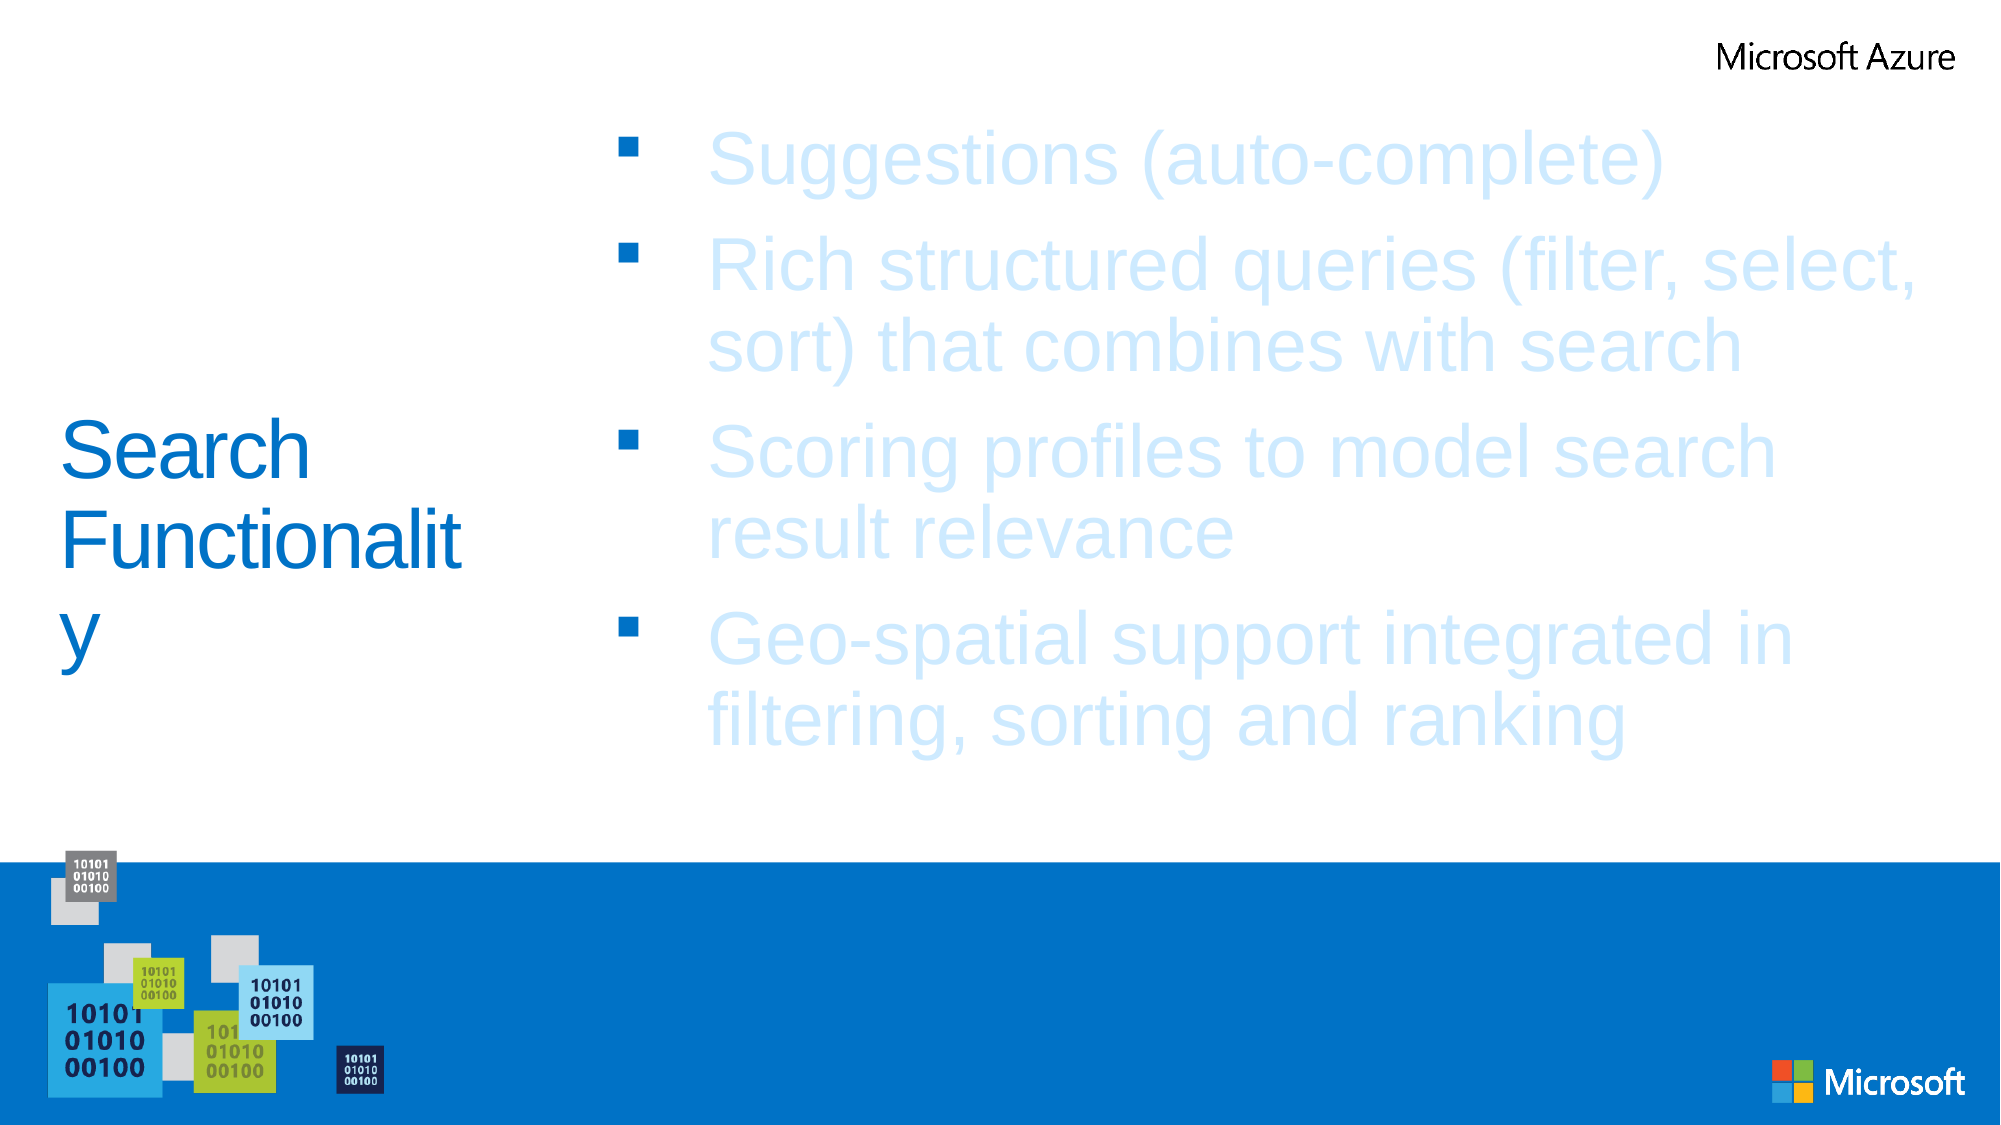

Suggestions (auto-complete)
Rich structured queries (filter, select, sort) that combines with search
Scoring profiles to model search result relevance
Geo-spatial support integrated in filtering, sorting and ranking
# Search Functionality